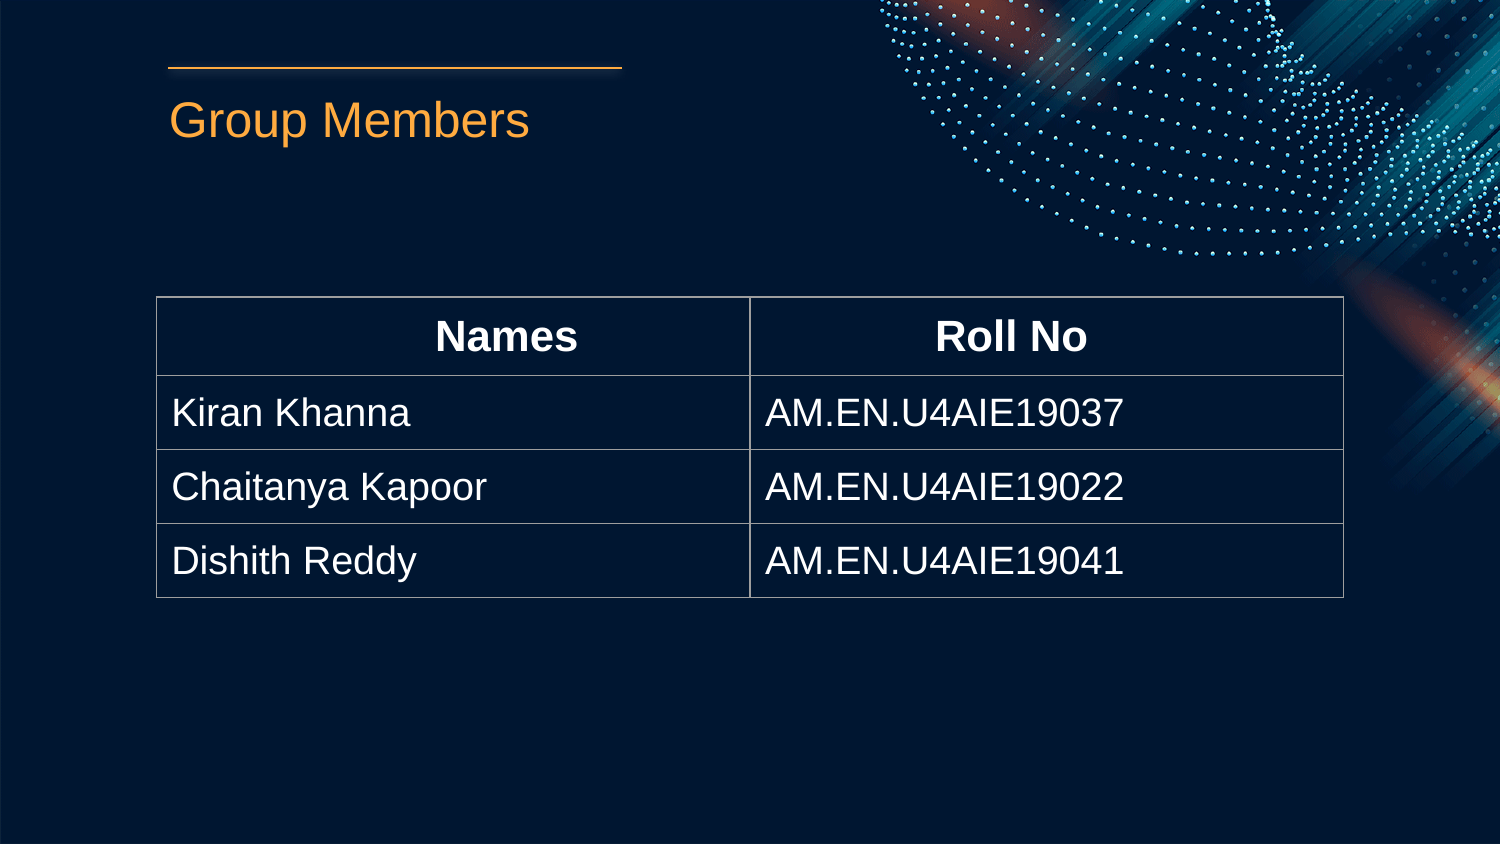

# Group Members
| Names | Roll No |
| --- | --- |
| Kiran Khanna | AM.EN.U4AIE19037 |
| Chaitanya Kapoor | AM.EN.U4AIE19022 |
| Dishith Reddy | AM.EN.U4AIE19041 |